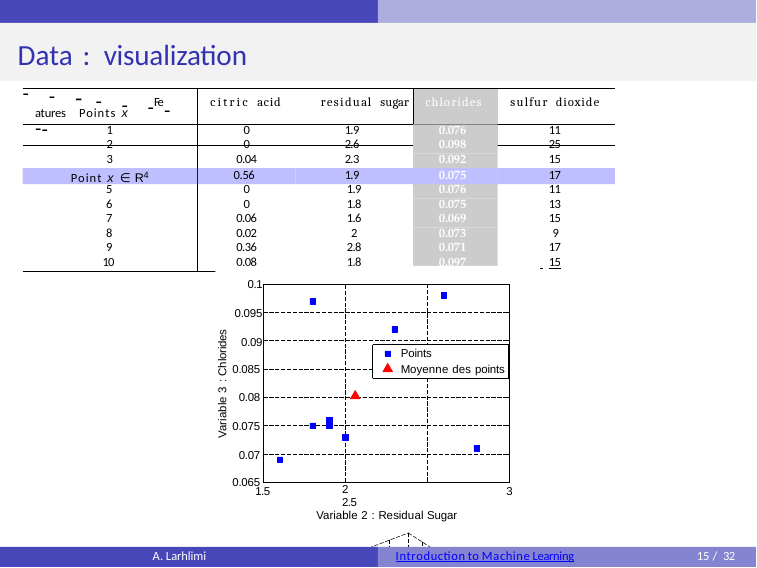

# Data : visualization
| ------Fe-atures Points x -- | citric acid residual sugar | chlorides | sulfur dioxide |
| --- | --- | --- | --- |
1
2
3
Point x ∈ R4
0
0
0.04
1.9
2.6
2.3
0.076
0.098
0.092
11
25
15

0.56
1.9
0.075
17

5
6
7
8
9
10
0
0
0.06
0.02
0.36
0.08
1.9
1.8
1.6
2
2.8
1.8
0.076
0.075
0.069
0.073
0.071
0.097
11
13
15
9
17
 15

0.1

0.095

0.09

Variable 3 : Chlorides
Points
Moyenne des points

0.085

0.08

0.075

0.07

0.065
1.5
2	2.5
Variable 2 : Residual Sugar
3

A. Larhlimi
Introduction to Machine Learning
15 / 32